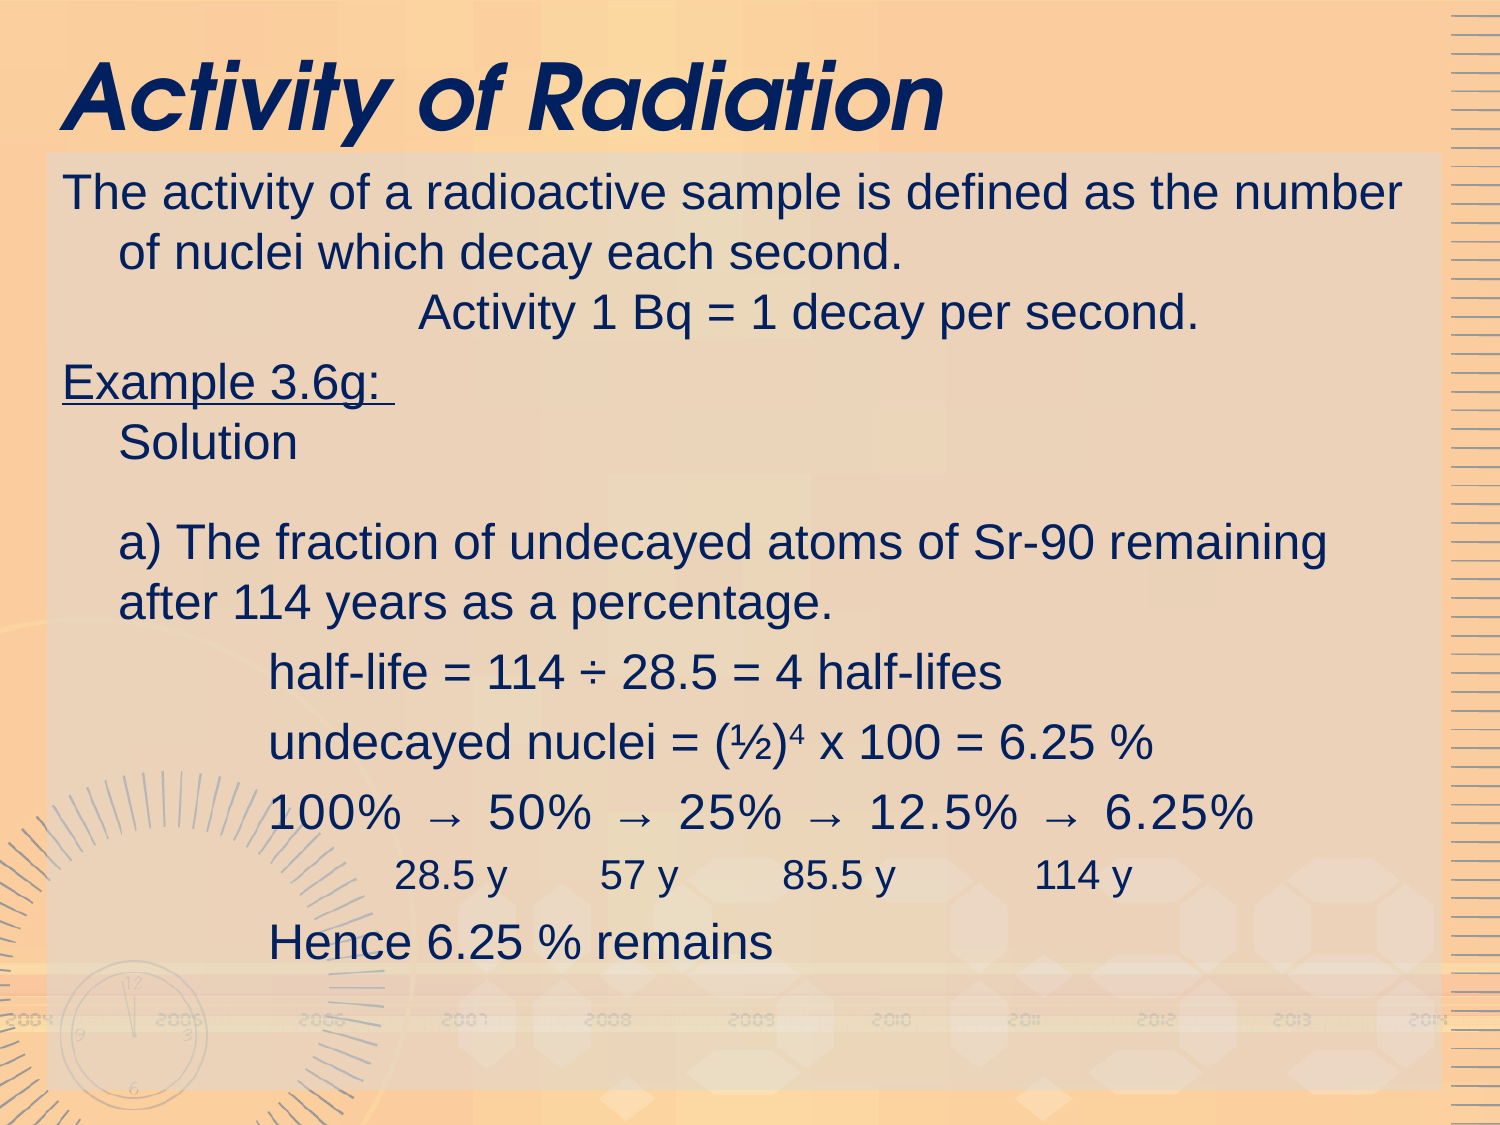

# Activity of Radiation
The activity of a radioactive sample is defined as the number of nuclei which decay each second.
		Activity 1 Bq = 1 decay per second.
Example 3.6g:
Solution
a) The fraction of undecayed atoms of Sr-90 remaining after 114 years as a percentage.
		half-life = 114 ÷ 28.5 = 4 half-lifes
		undecayed nuclei = (½)4 x 100 = 6.25 %
		100% → 50% → 25% → 12.5% → 6.25%
		         28.5 y        57 y         85.5 y            114 y
		Hence 6.25 % remains